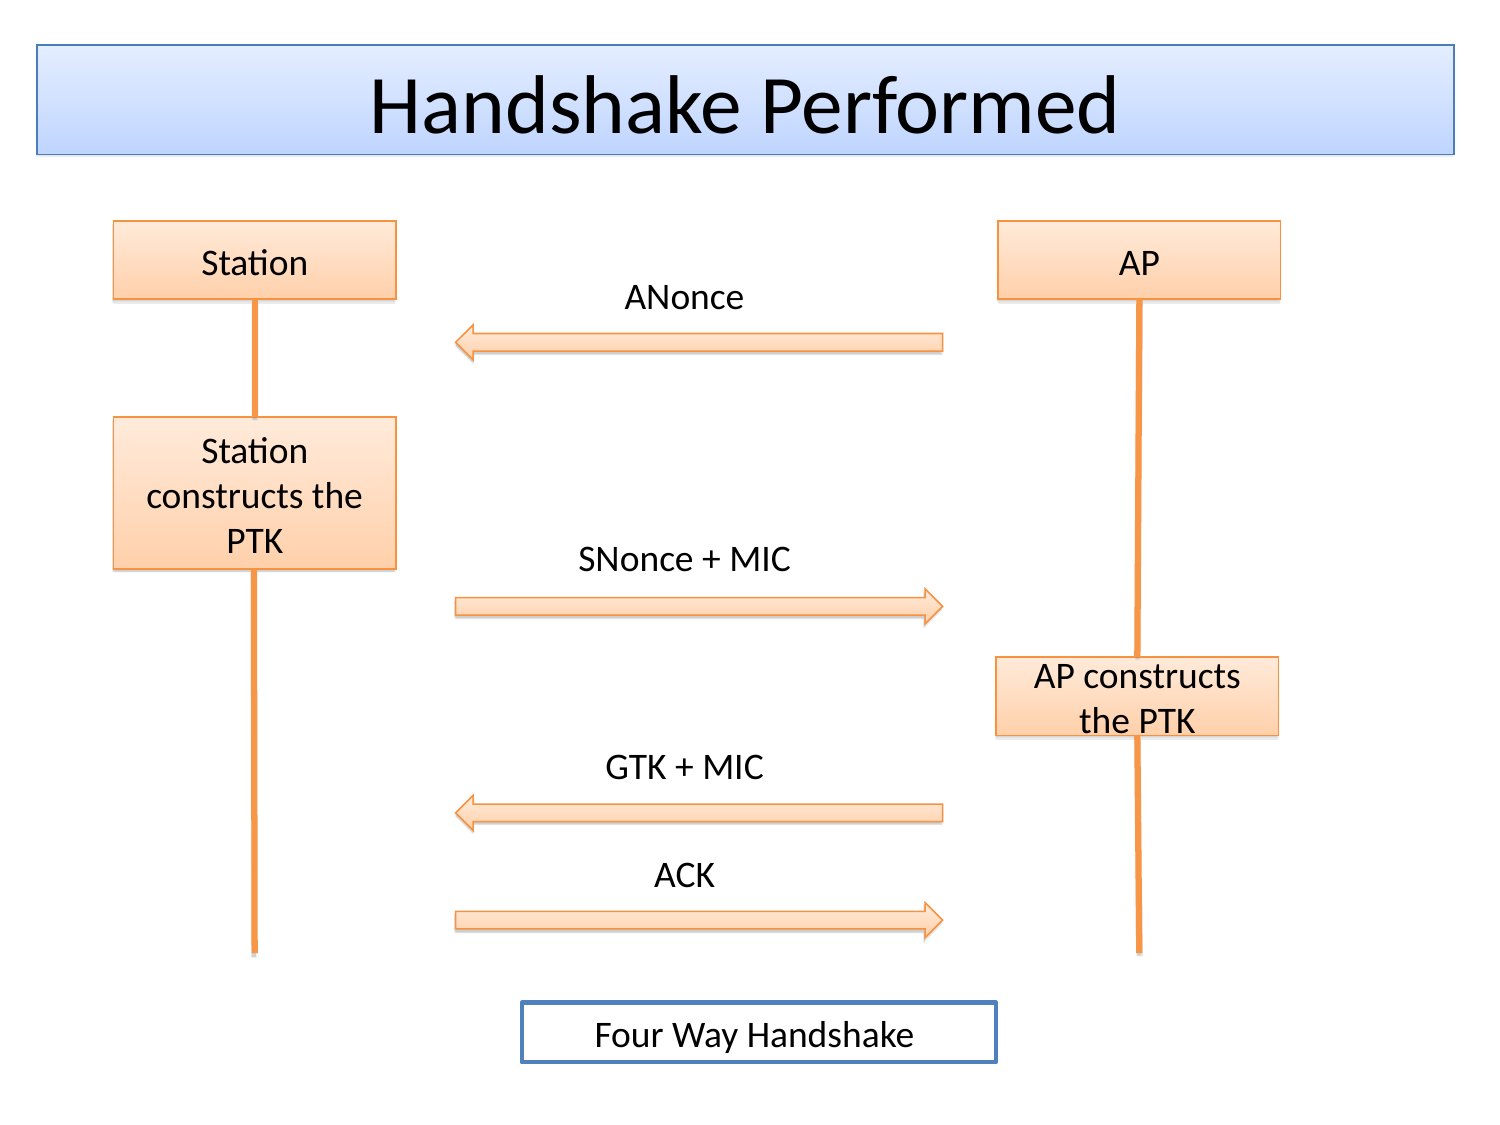

Handshake Performed
Station
AP
ANonce

Station constructs the PTK
SNonce + MIC

AP constructs the PTK
GTK + MIC

ACK

Four Way Handshake